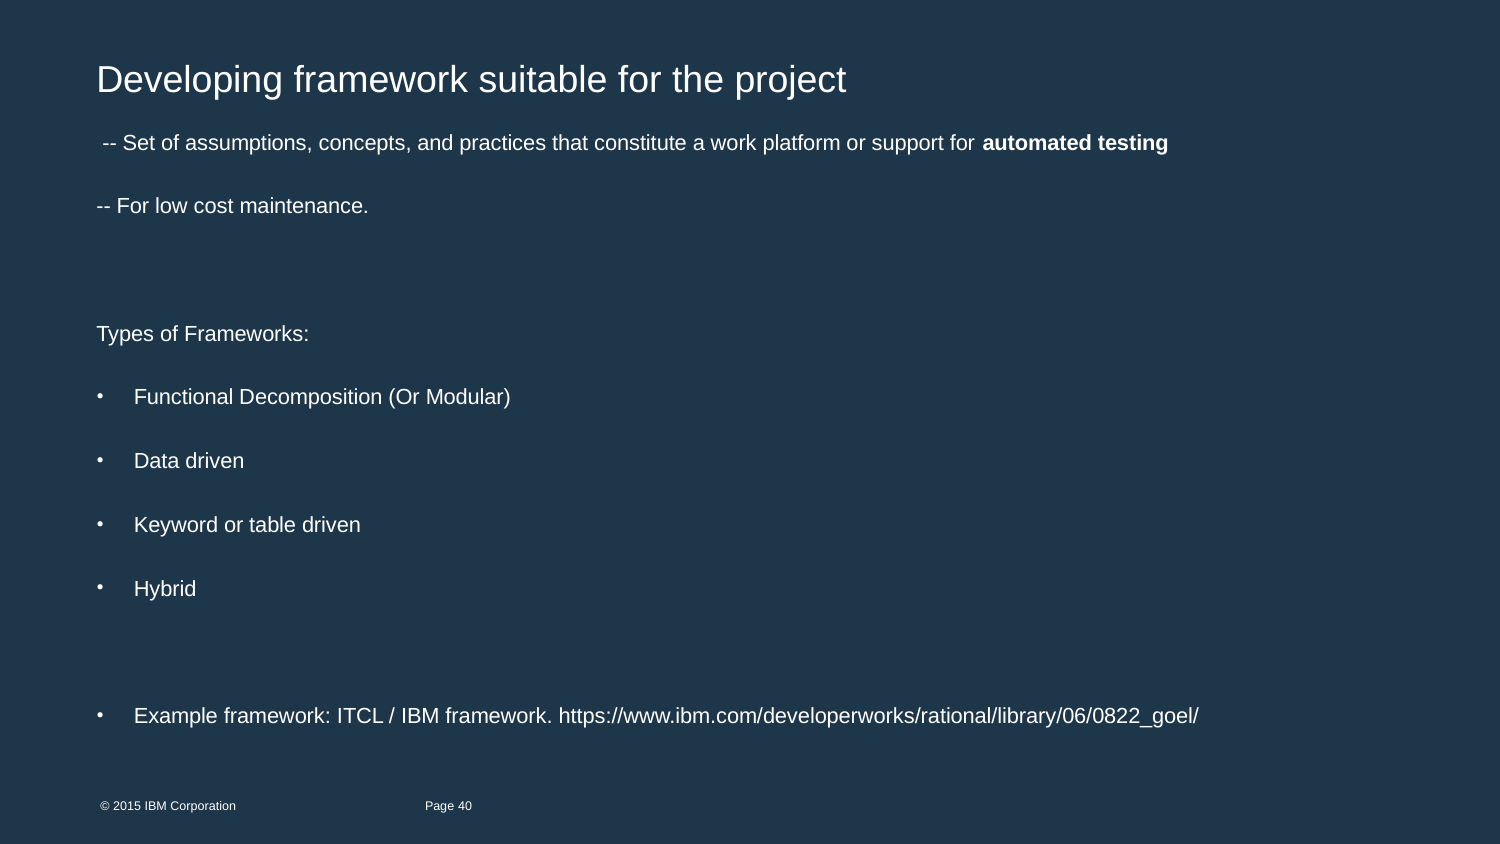

# Developing framework suitable for the project
 -- Set of assumptions, concepts, and practices that constitute a work platform or support for automated testing
-- For low cost maintenance.

Types of Frameworks:
Functional Decomposition (Or Modular)
Data driven
Keyword or table driven
Hybrid

Example framework: ITCL / IBM framework. https://www.ibm.com/developerworks/rational/library/06/0822_goel/